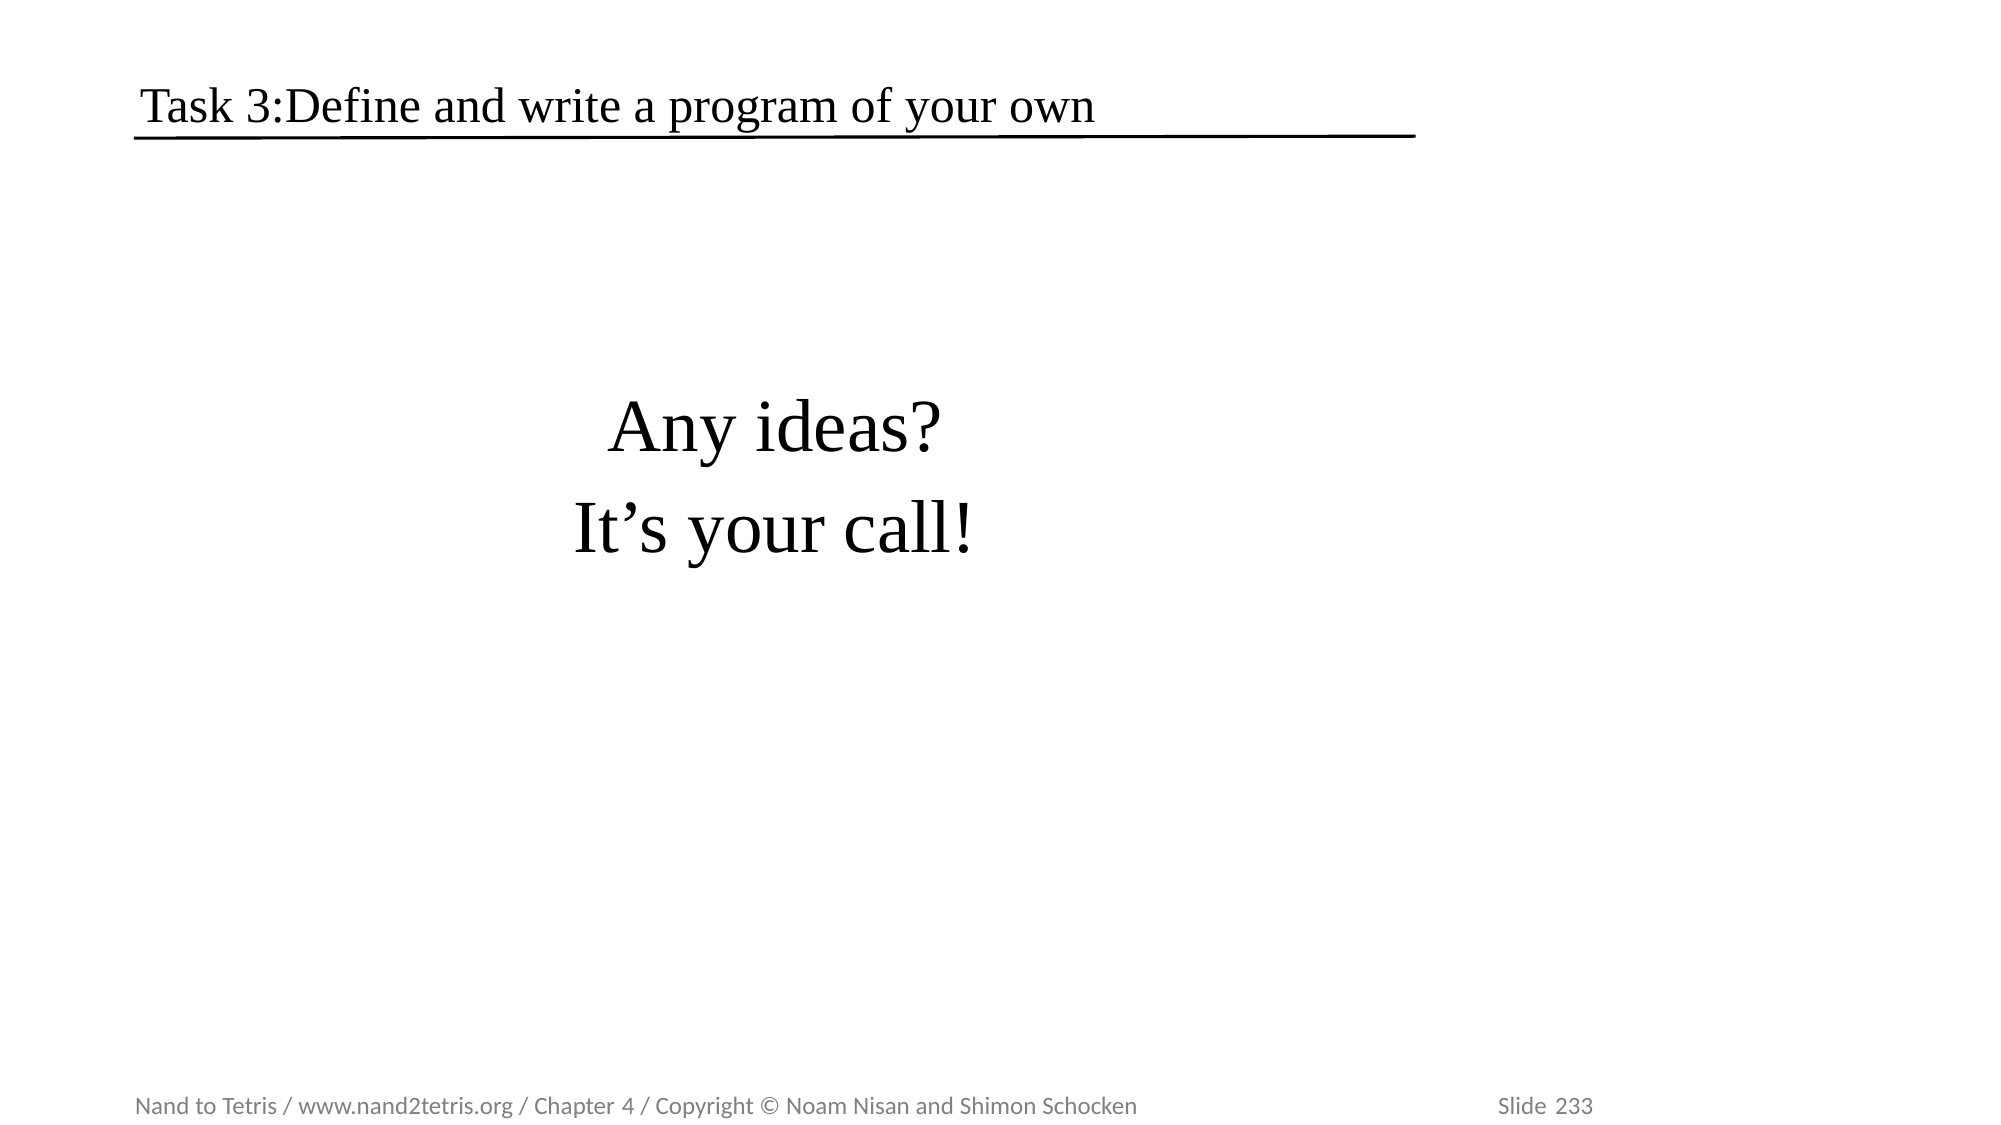

# Task 3:Define and write a program of your own
Any ideas?
It’s your call!